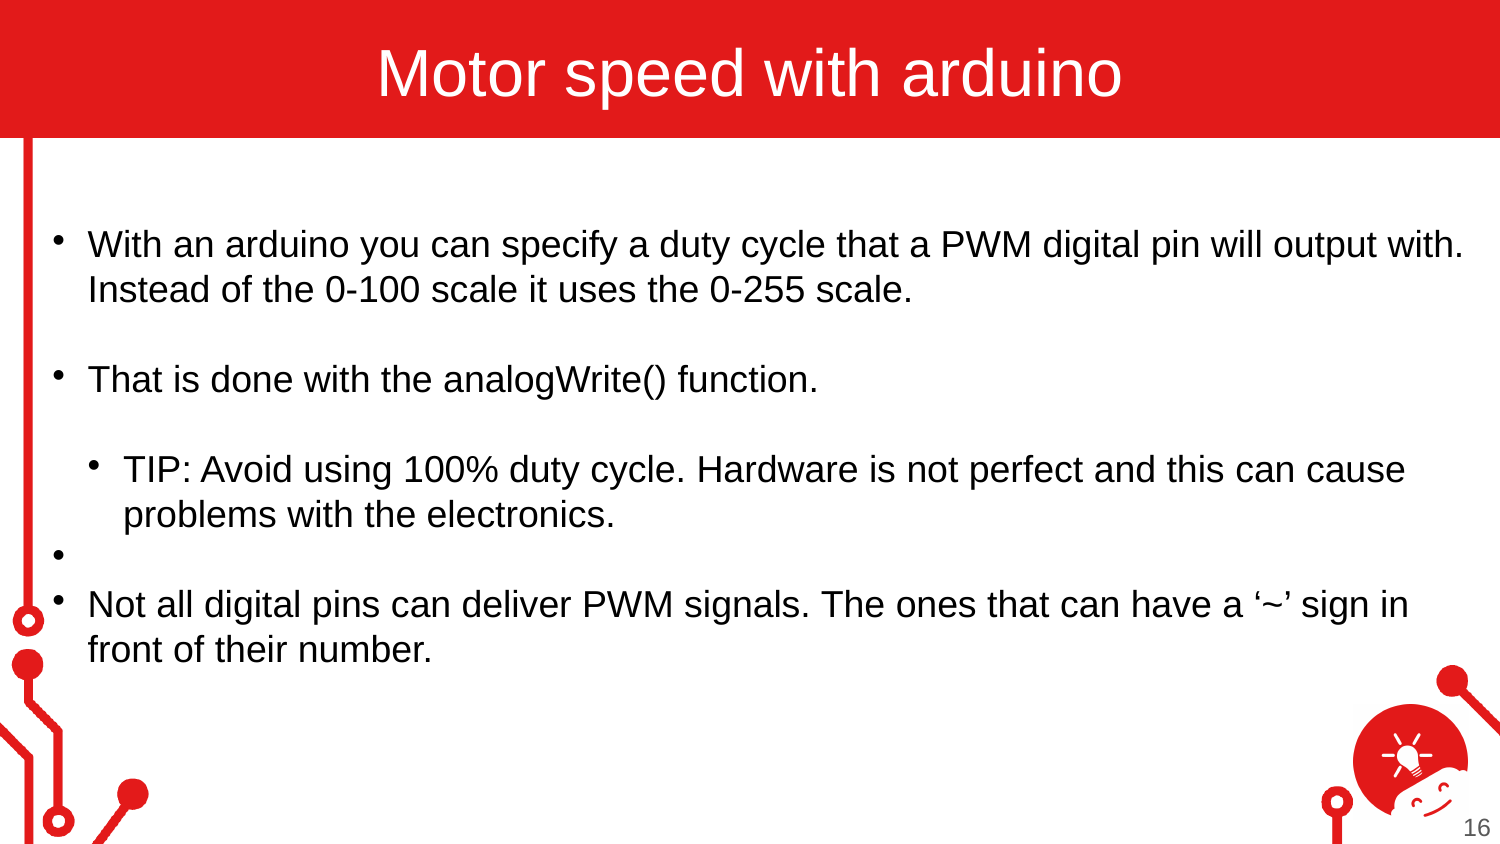

Motor speed with arduino

With an arduino you can specify a duty cycle that a PWM digital pin will output with. Instead of the 0-100 scale it uses the 0-255 scale.

That is done with the analogWrite() function.

TIP: Avoid using 100% duty cycle. Hardware is not perfect and this can cause problems with the electronics.

Not all digital pins can deliver PWM signals. The ones that can have a ‘~’ sign in front of their number.

16